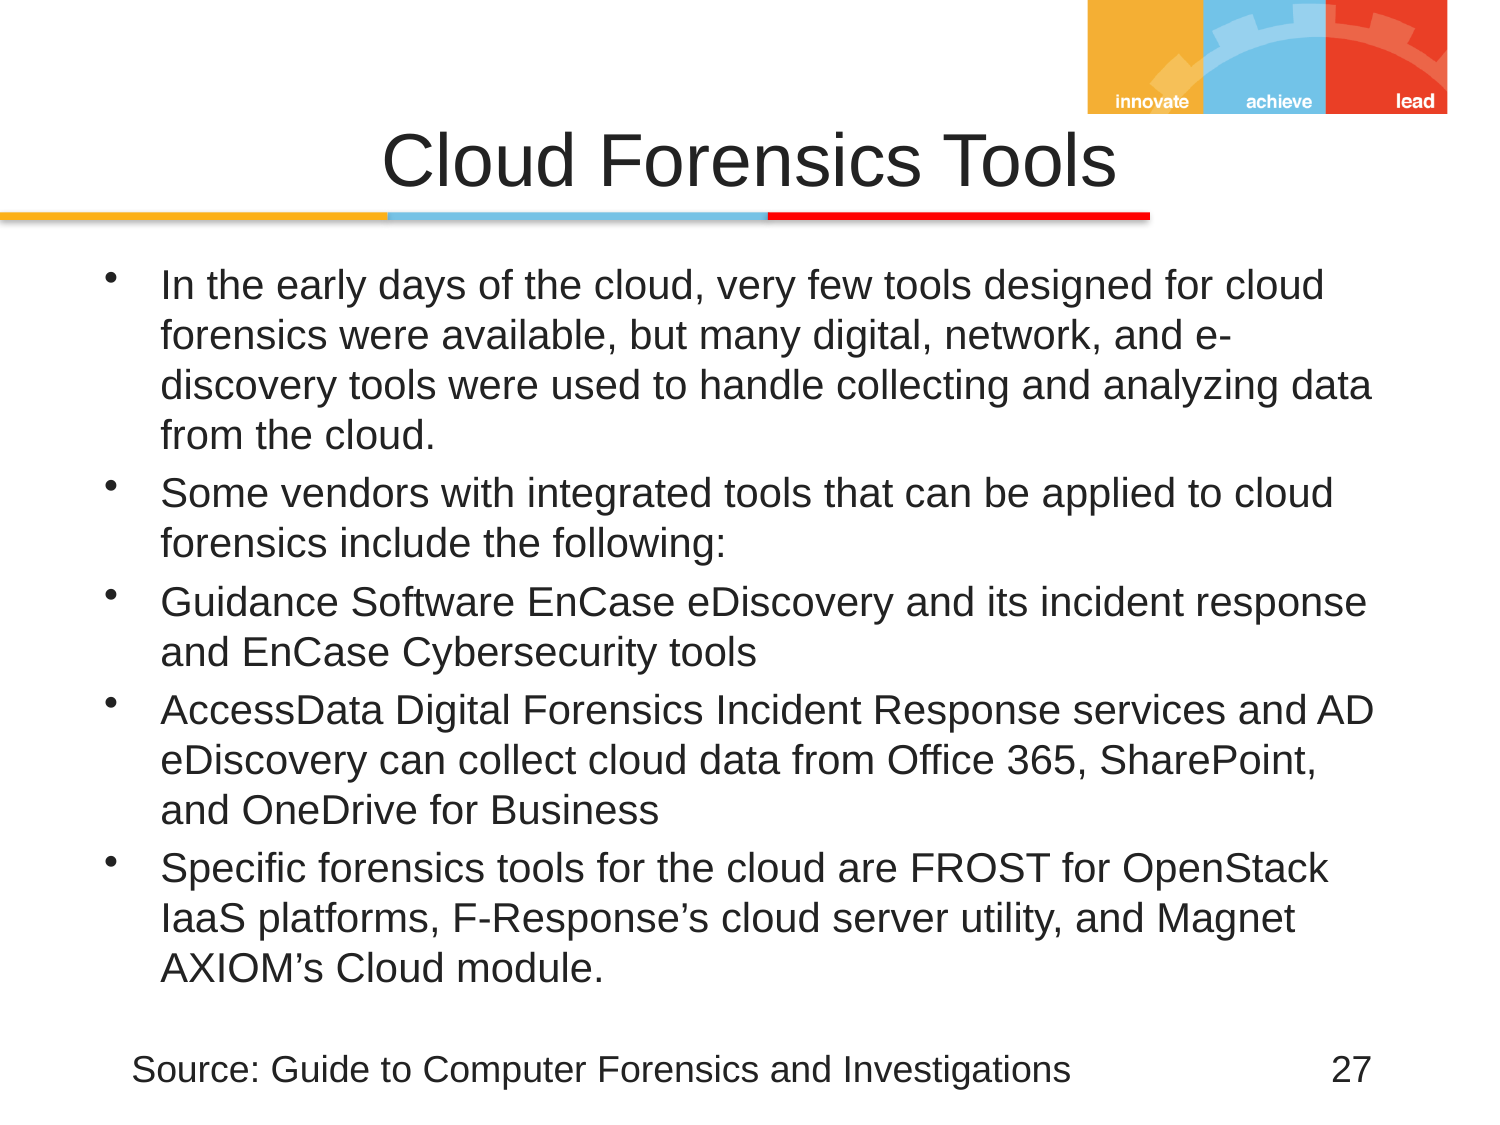

# Cloud Forensics Tools
In the early days of the cloud, very few tools designed for cloud forensics were available, but many digital, network, and e-discovery tools were used to handle collecting and analyzing data from the cloud.
Some vendors with integrated tools that can be applied to cloud forensics include the following:
Guidance Software EnCase eDiscovery and its incident response and EnCase Cybersecurity tools
AccessData Digital Forensics Incident Response services and AD eDiscovery can collect cloud data from Office 365, SharePoint, and OneDrive for Business
Specific forensics tools for the cloud are FROST for OpenStack IaaS platforms, F-Response’s cloud server utility, and Magnet AXIOM’s Cloud module.
Source: Guide to Computer Forensics and Investigations
27